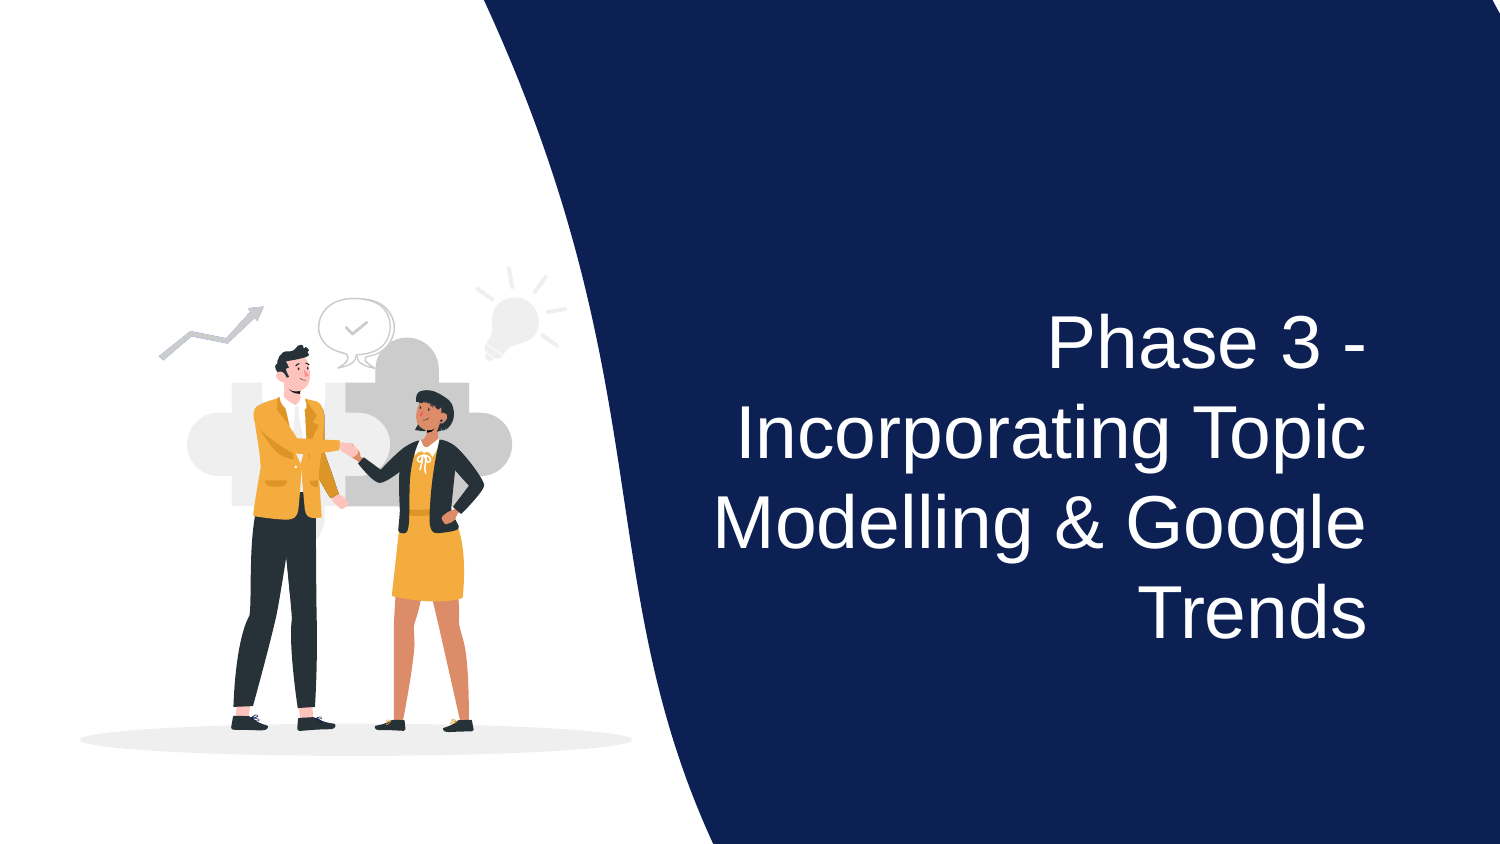

# Phase 3 - Incorporating Topic Modelling & Google Trends